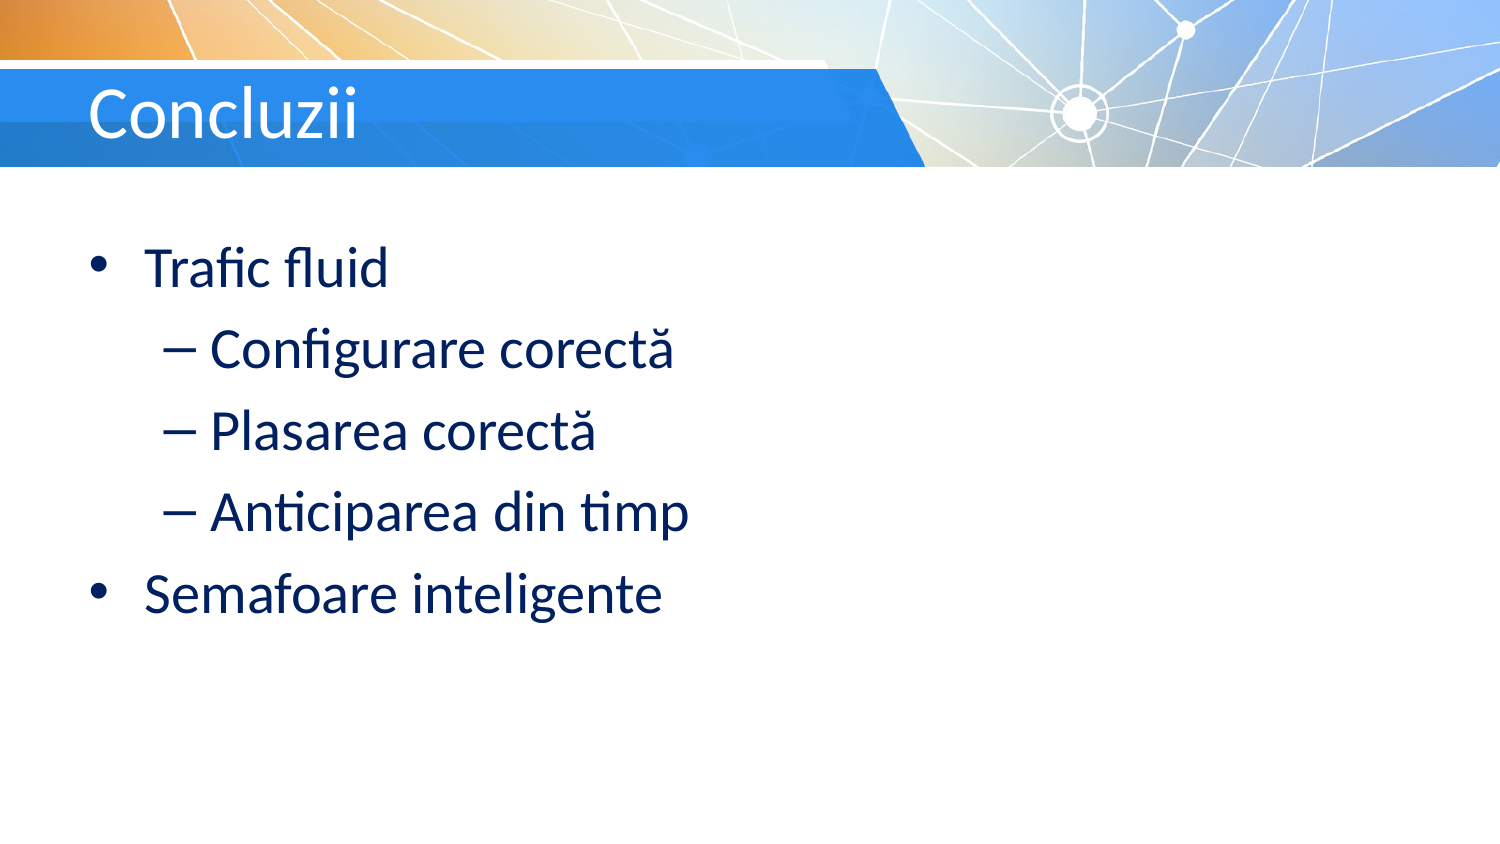

# Concluzii
Trafic fluid
Configurare corectă
Plasarea corectă
Anticiparea din timp
Semafoare inteligente